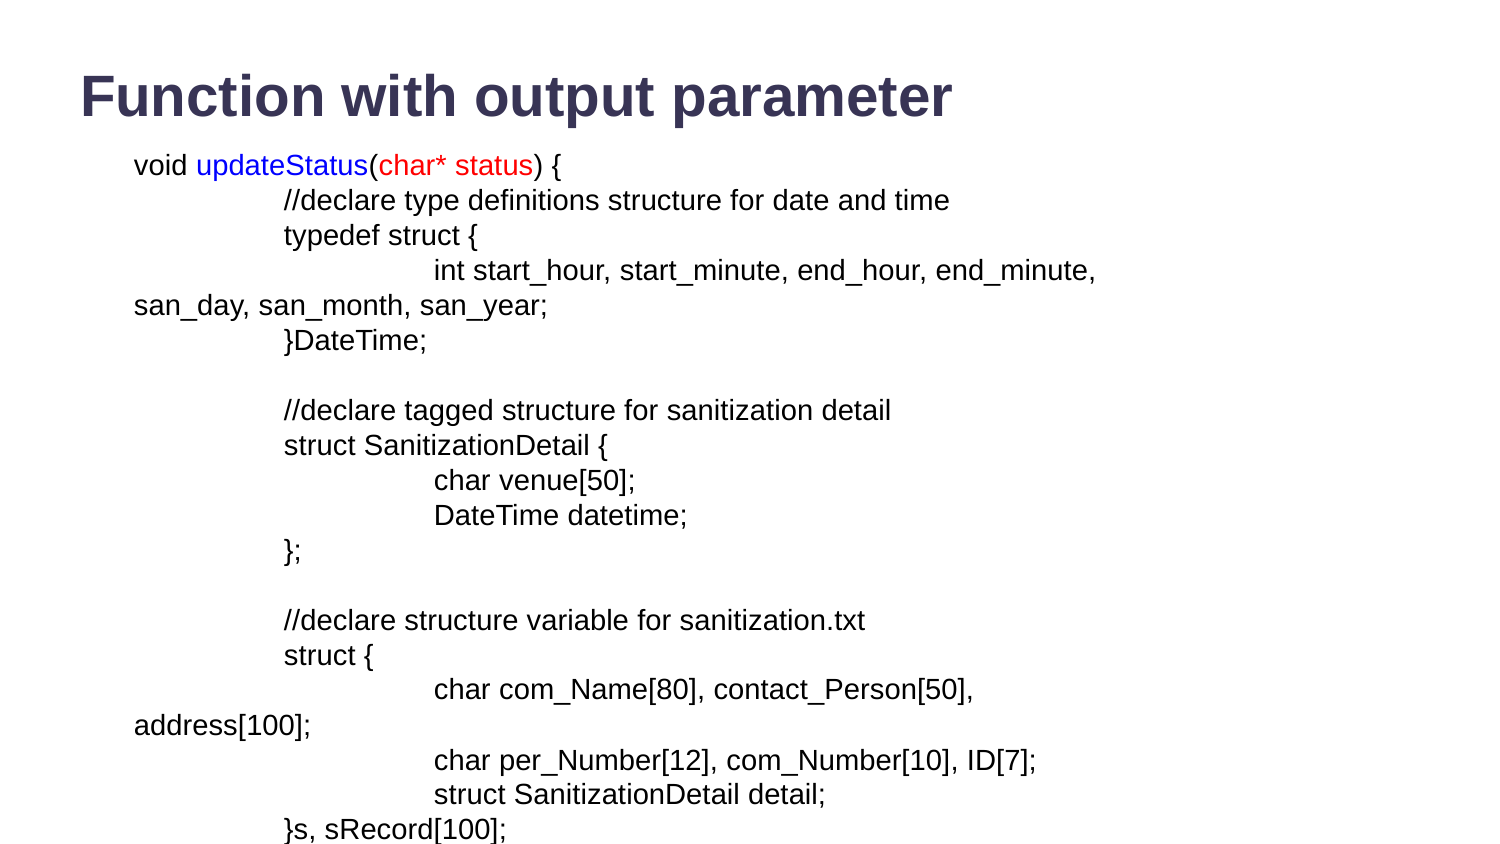

# Function with output parameter
void updateStatus(char* status) {
	//declare type definitions structure for date and time
	typedef struct {
		int start_hour, start_minute, end_hour, end_minute, san_day, san_month, san_year;
	}DateTime;

	//declare tagged structure for sanitization detail
	struct SanitizationDetail {
		char venue[50];
		DateTime datetime;
	};

	//declare structure variable for sanitization.txt
	struct {
		char com_Name[80], contact_Person[50], address[100];
		char per_Number[12], com_Number[10], ID[7];
		struct SanitizationDetail detail;
	}s, sRecord[100];